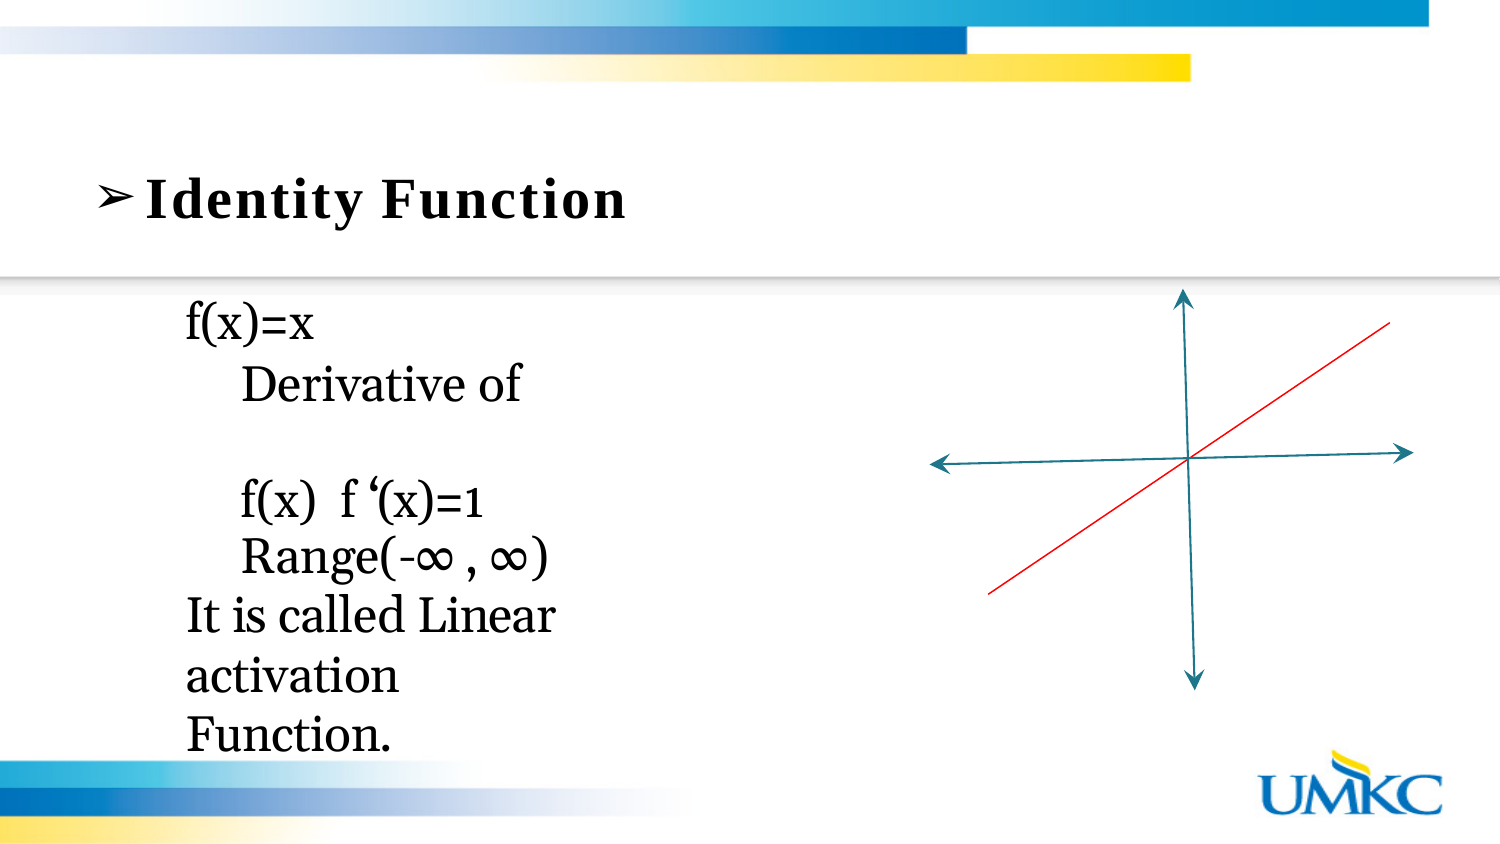

Identity Function
f(x)=x
Derivative of	f(x)  f ‘(x)=1
Range(-∞ , ∞)
It is called Linear activation Function.